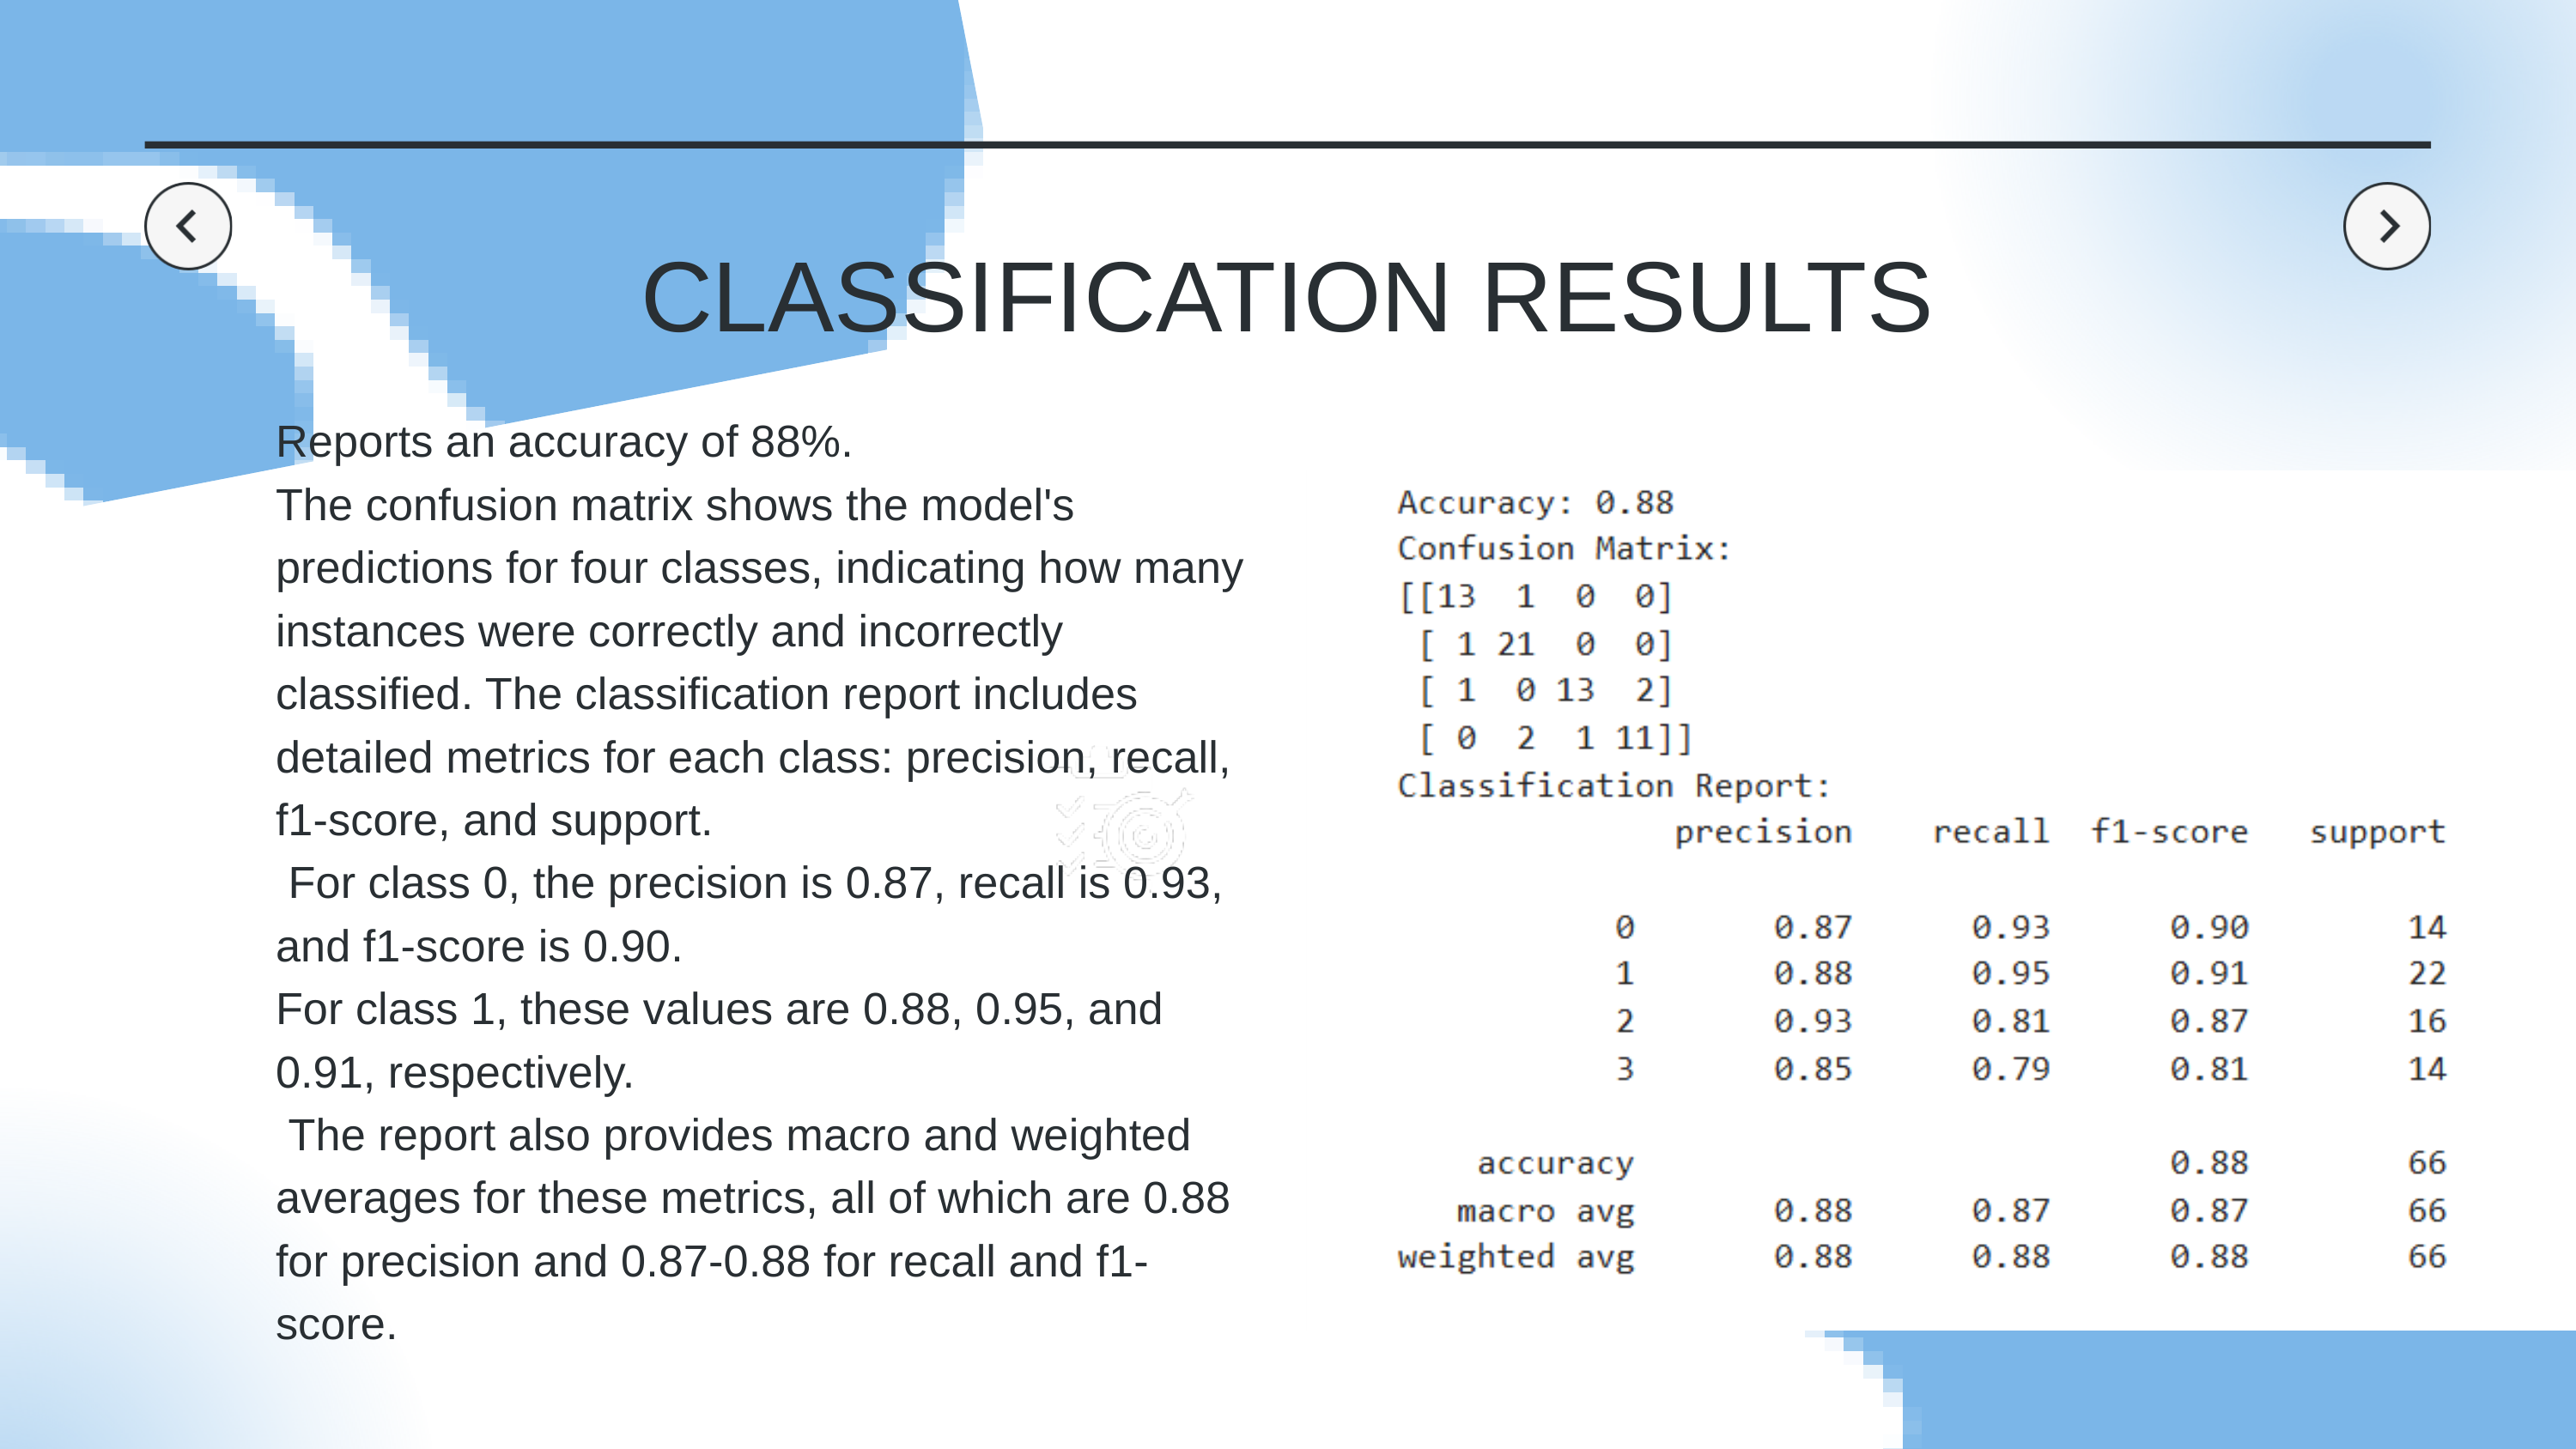

CLASSIFICATION RESULTS
Reports an accuracy of 88%.
The confusion matrix shows the model's predictions for four classes, indicating how many instances were correctly and incorrectly classified. The classification report includes detailed metrics for each class: precision, recall, f1-score, and support.
 For class 0, the precision is 0.87, recall is 0.93, and f1-score is 0.90.
For class 1, these values are 0.88, 0.95, and 0.91, respectively.
 The report also provides macro and weighted averages for these metrics, all of which are 0.88 for precision and 0.87-0.88 for recall and f1-score.